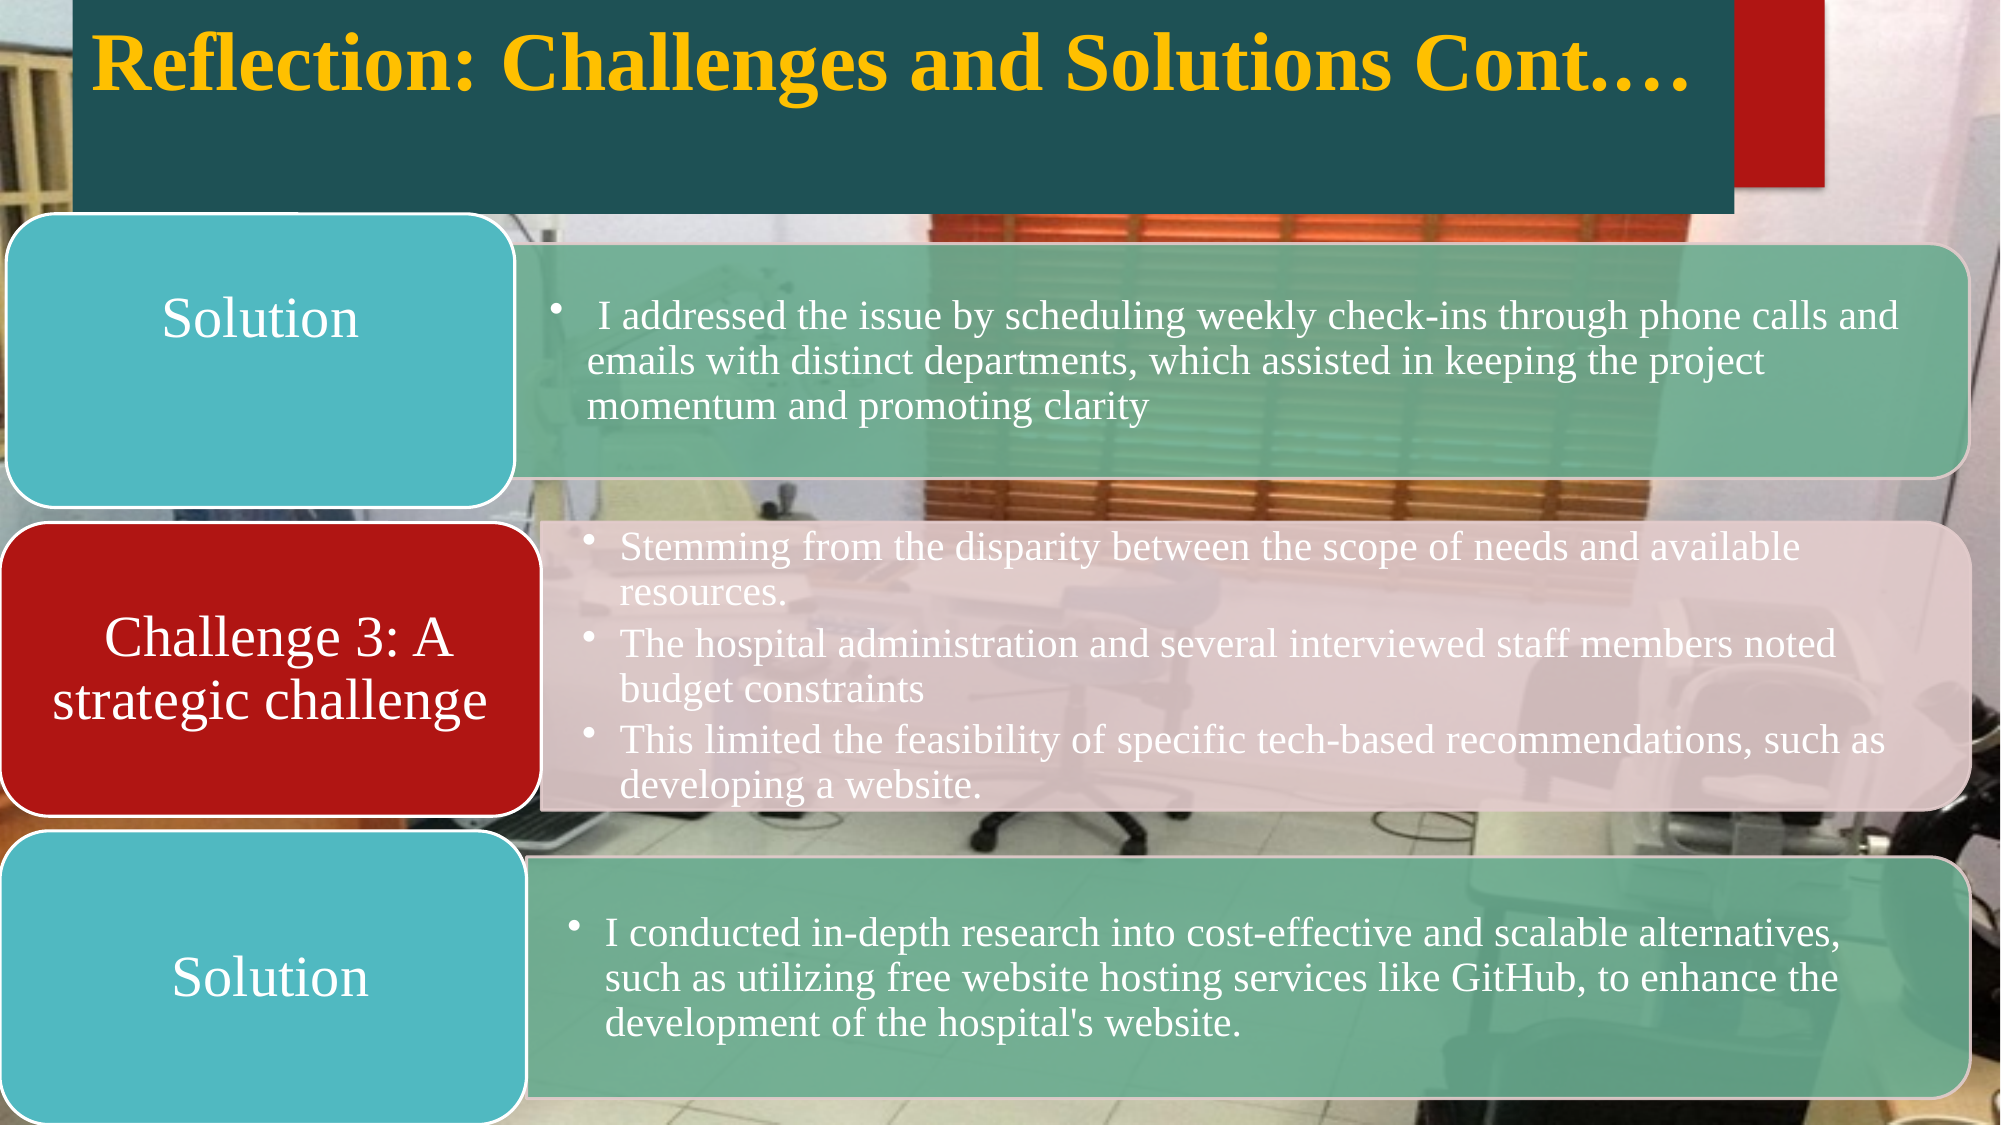

# Reflection: Challenges and Solutions Cont.…
 I addressed the issue by scheduling weekly check-ins through phone calls and emails with distinct departments, which assisted in keeping the project momentum and promoting clarity
Solution

Stemming from the disparity between the scope of needs and available resources.
The hospital administration and several interviewed staff members noted budget constraints
This limited the feasibility of specific tech-based recommendations, such as developing a website.
Challenge 3: A strategic challenge
I conducted in-depth research into cost-effective and scalable alternatives, such as utilizing free website hosting services like GitHub, to enhance the development of the hospital's website.
Solution